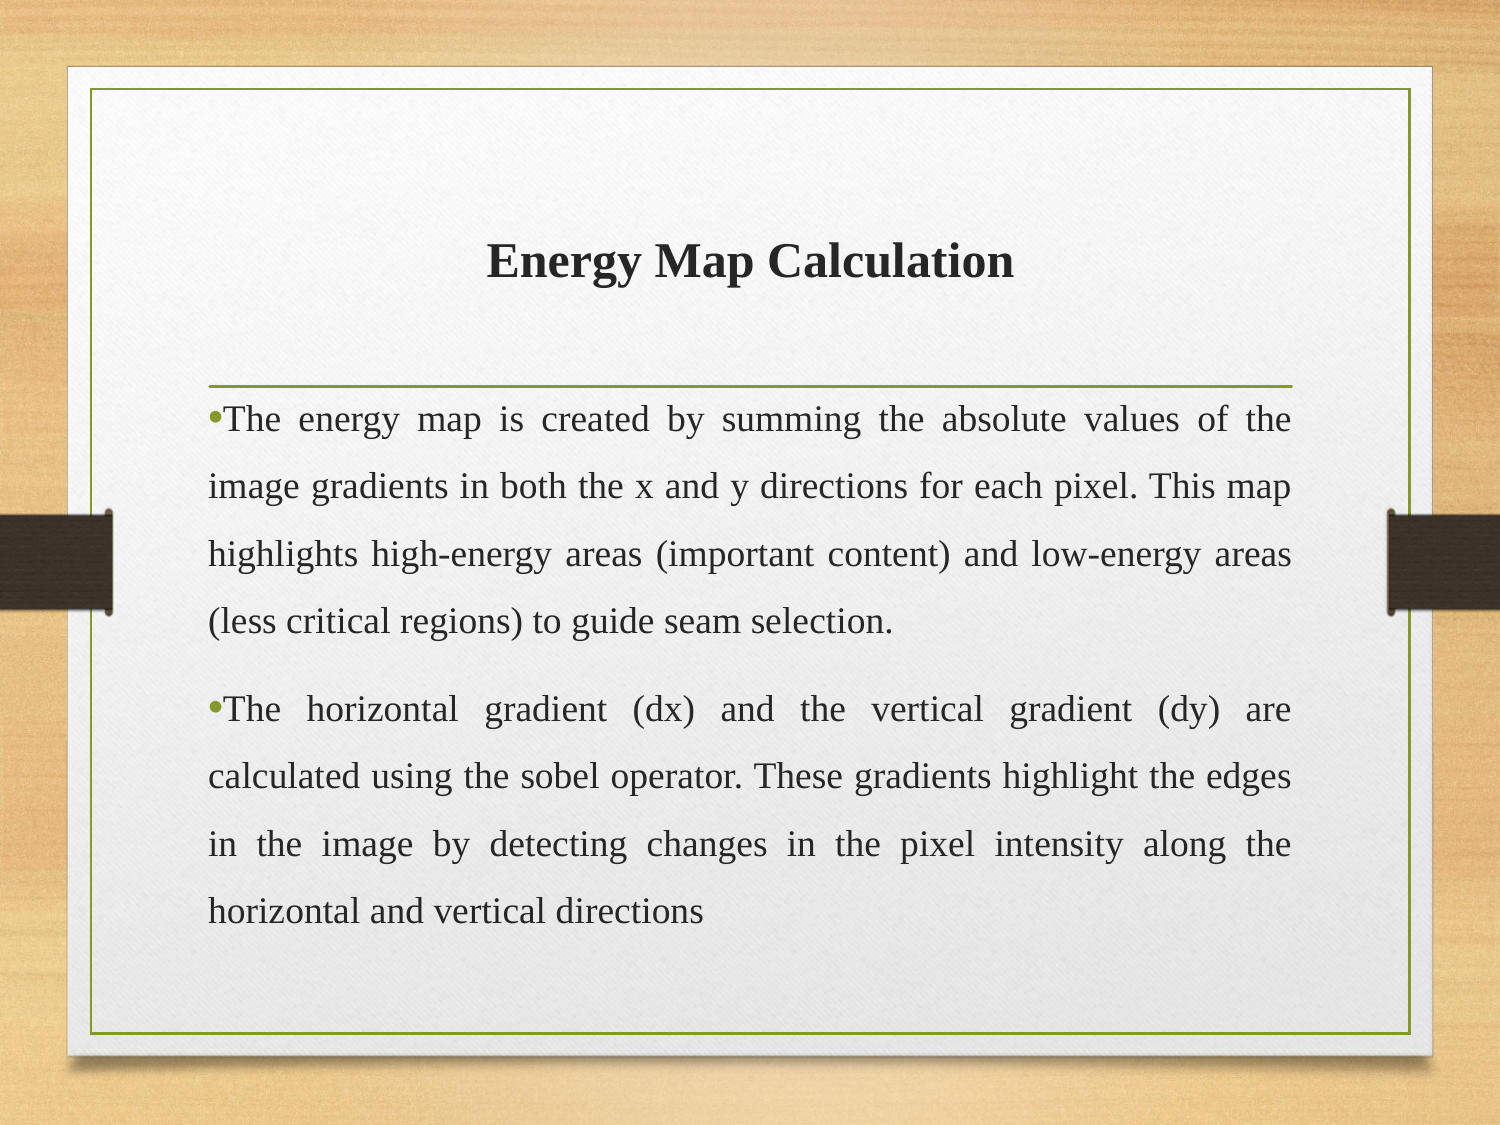

# Energy Map Calculation
The energy map is created by summing the absolute values of the image gradients in both the x and y directions for each pixel. This map highlights high-energy areas (important content) and low-energy areas (less critical regions) to guide seam selection.
The horizontal gradient (dx) and the vertical gradient (dy) are calculated using the sobel operator. These gradients highlight the edges in the image by detecting changes in the pixel intensity along the horizontal and vertical directions